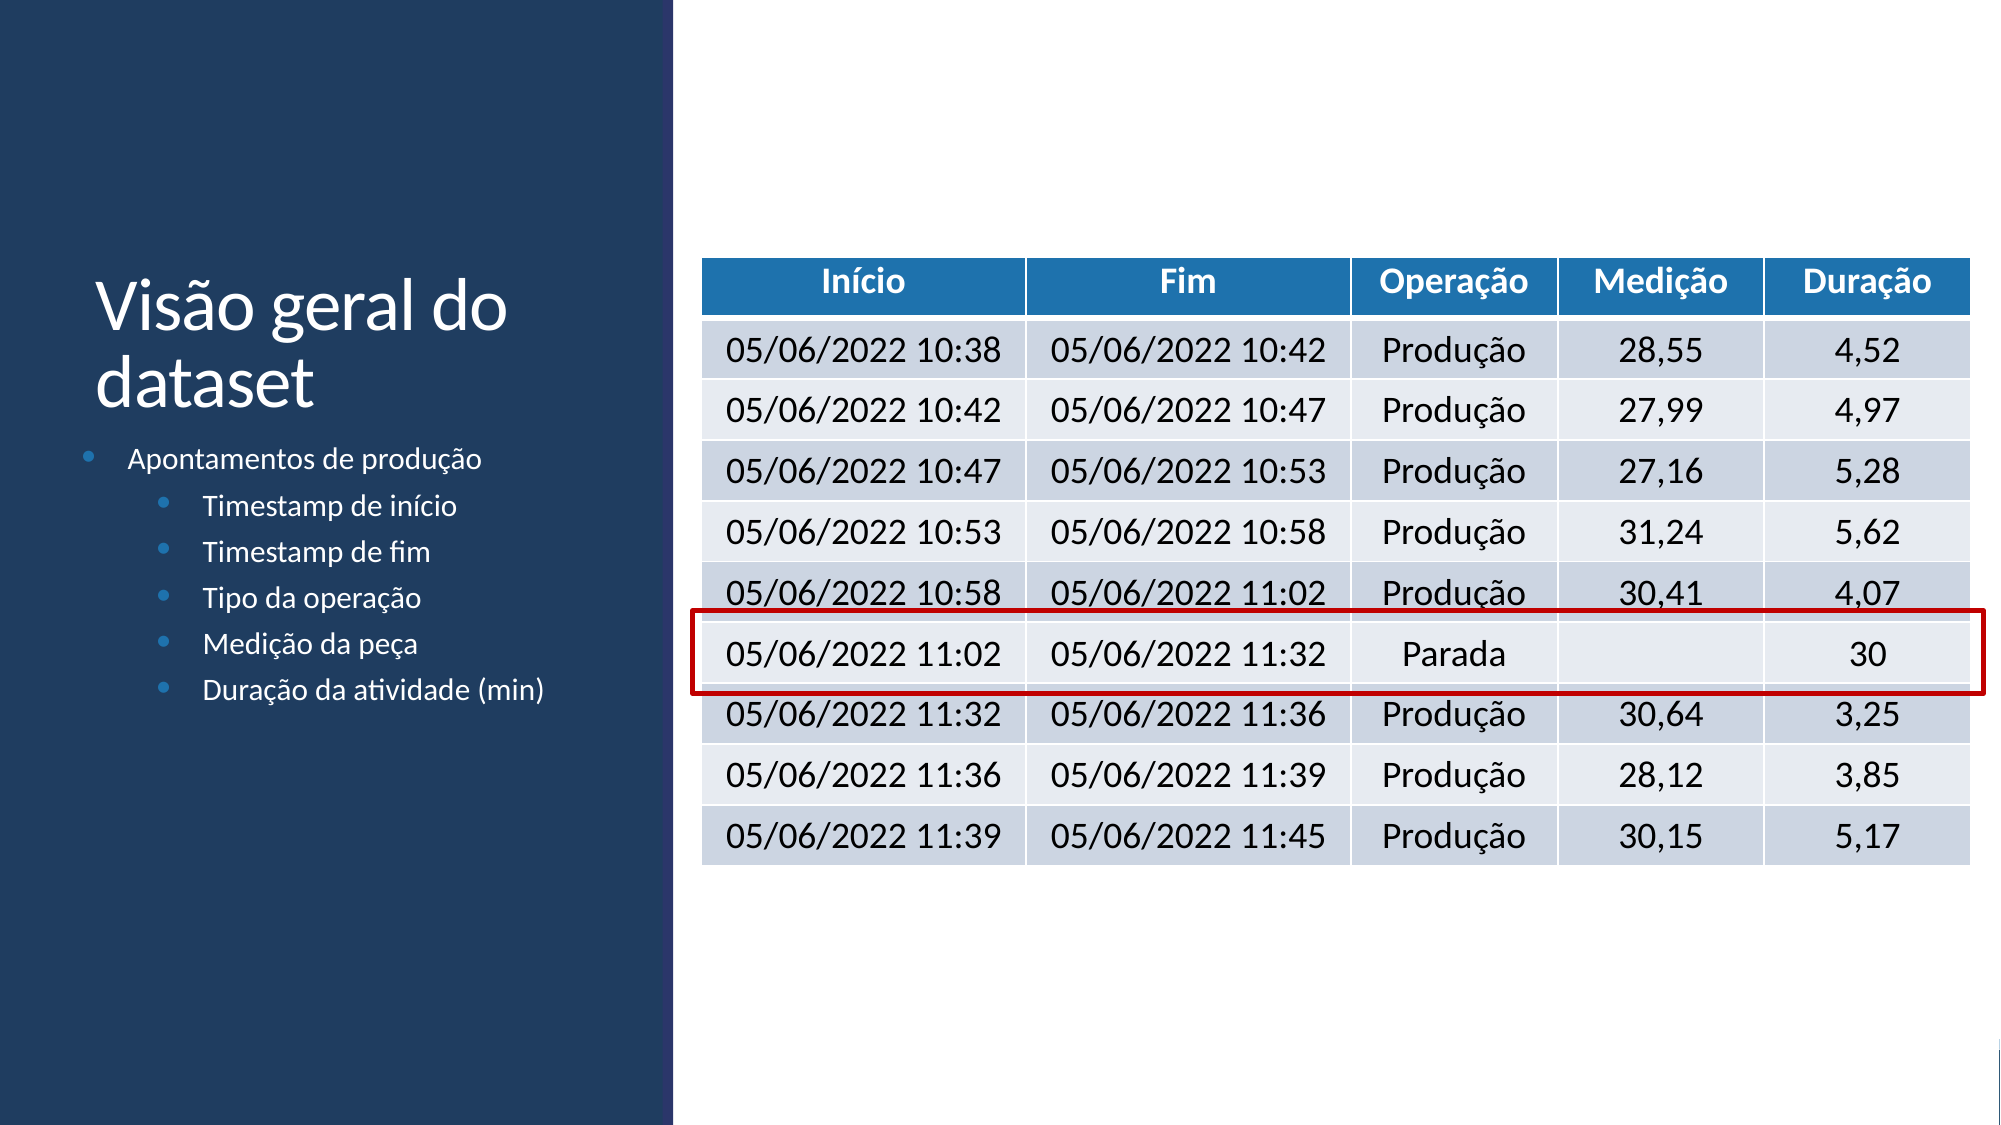

# Visão geral do dataset
| Início | Fim | Operação | Medição | Duração |
| --- | --- | --- | --- | --- |
| 05/06/2022 10:38 | 05/06/2022 10:42 | Produção | 28,55 | 4,52 |
| 05/06/2022 10:42 | 05/06/2022 10:47 | Produção | 27,99 | 4,97 |
| 05/06/2022 10:47 | 05/06/2022 10:53 | Produção | 27,16 | 5,28 |
| 05/06/2022 10:53 | 05/06/2022 10:58 | Produção | 31,24 | 5,62 |
| 05/06/2022 10:58 | 05/06/2022 11:02 | Produção | 30,41 | 4,07 |
| 05/06/2022 11:02 | 05/06/2022 11:32 | Parada |  | 30 |
| 05/06/2022 11:32 | 05/06/2022 11:36 | Produção | 30,64 | 3,25 |
| 05/06/2022 11:36 | 05/06/2022 11:39 | Produção | 28,12 | 3,85 |
| 05/06/2022 11:39 | 05/06/2022 11:45 | Produção | 30,15 | 5,17 |
Apontamentos de produção
Timestamp de início
Timestamp de fim
Tipo da operação
Medição da peça
Duração da atividade (min)

9